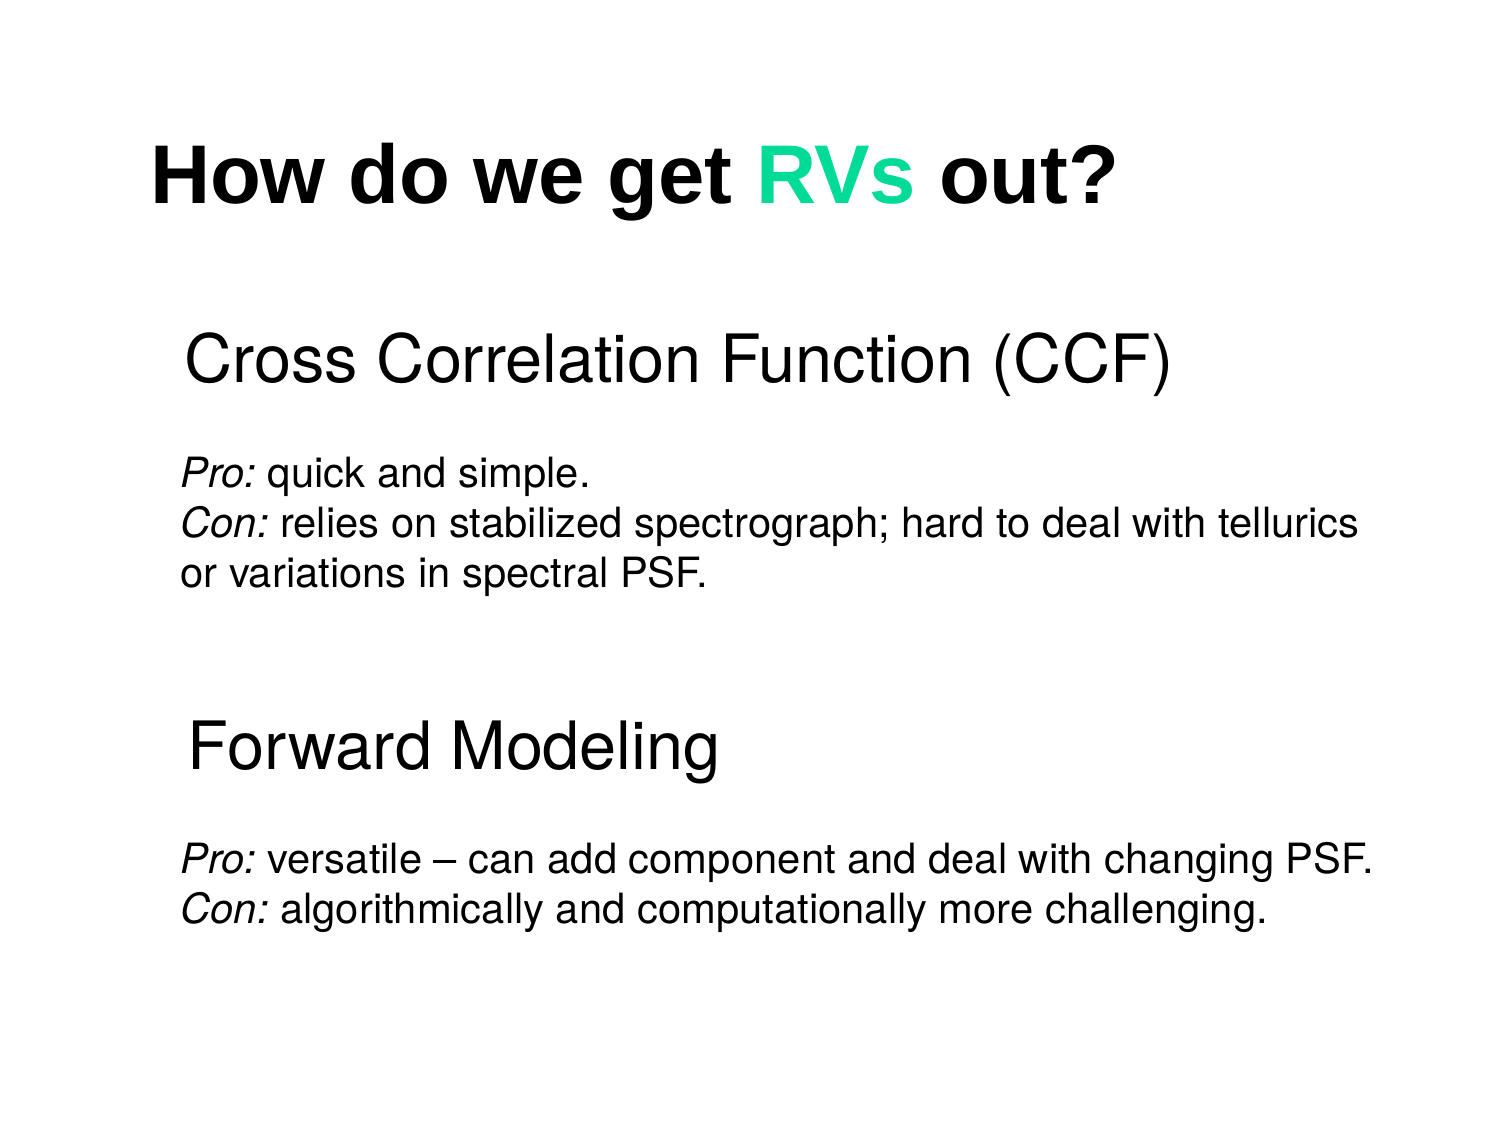

How do we get RVs out?
Cross Correlation Function (CCF)
Pro: quick and simple.
Con: relies on stabilized spectrograph; hard to deal with tellurics or variations in spectral PSF.
Forward Modeling
Pro: versatile – can add component and deal with changing PSF.
Con: algorithmically and computationally more challenging.